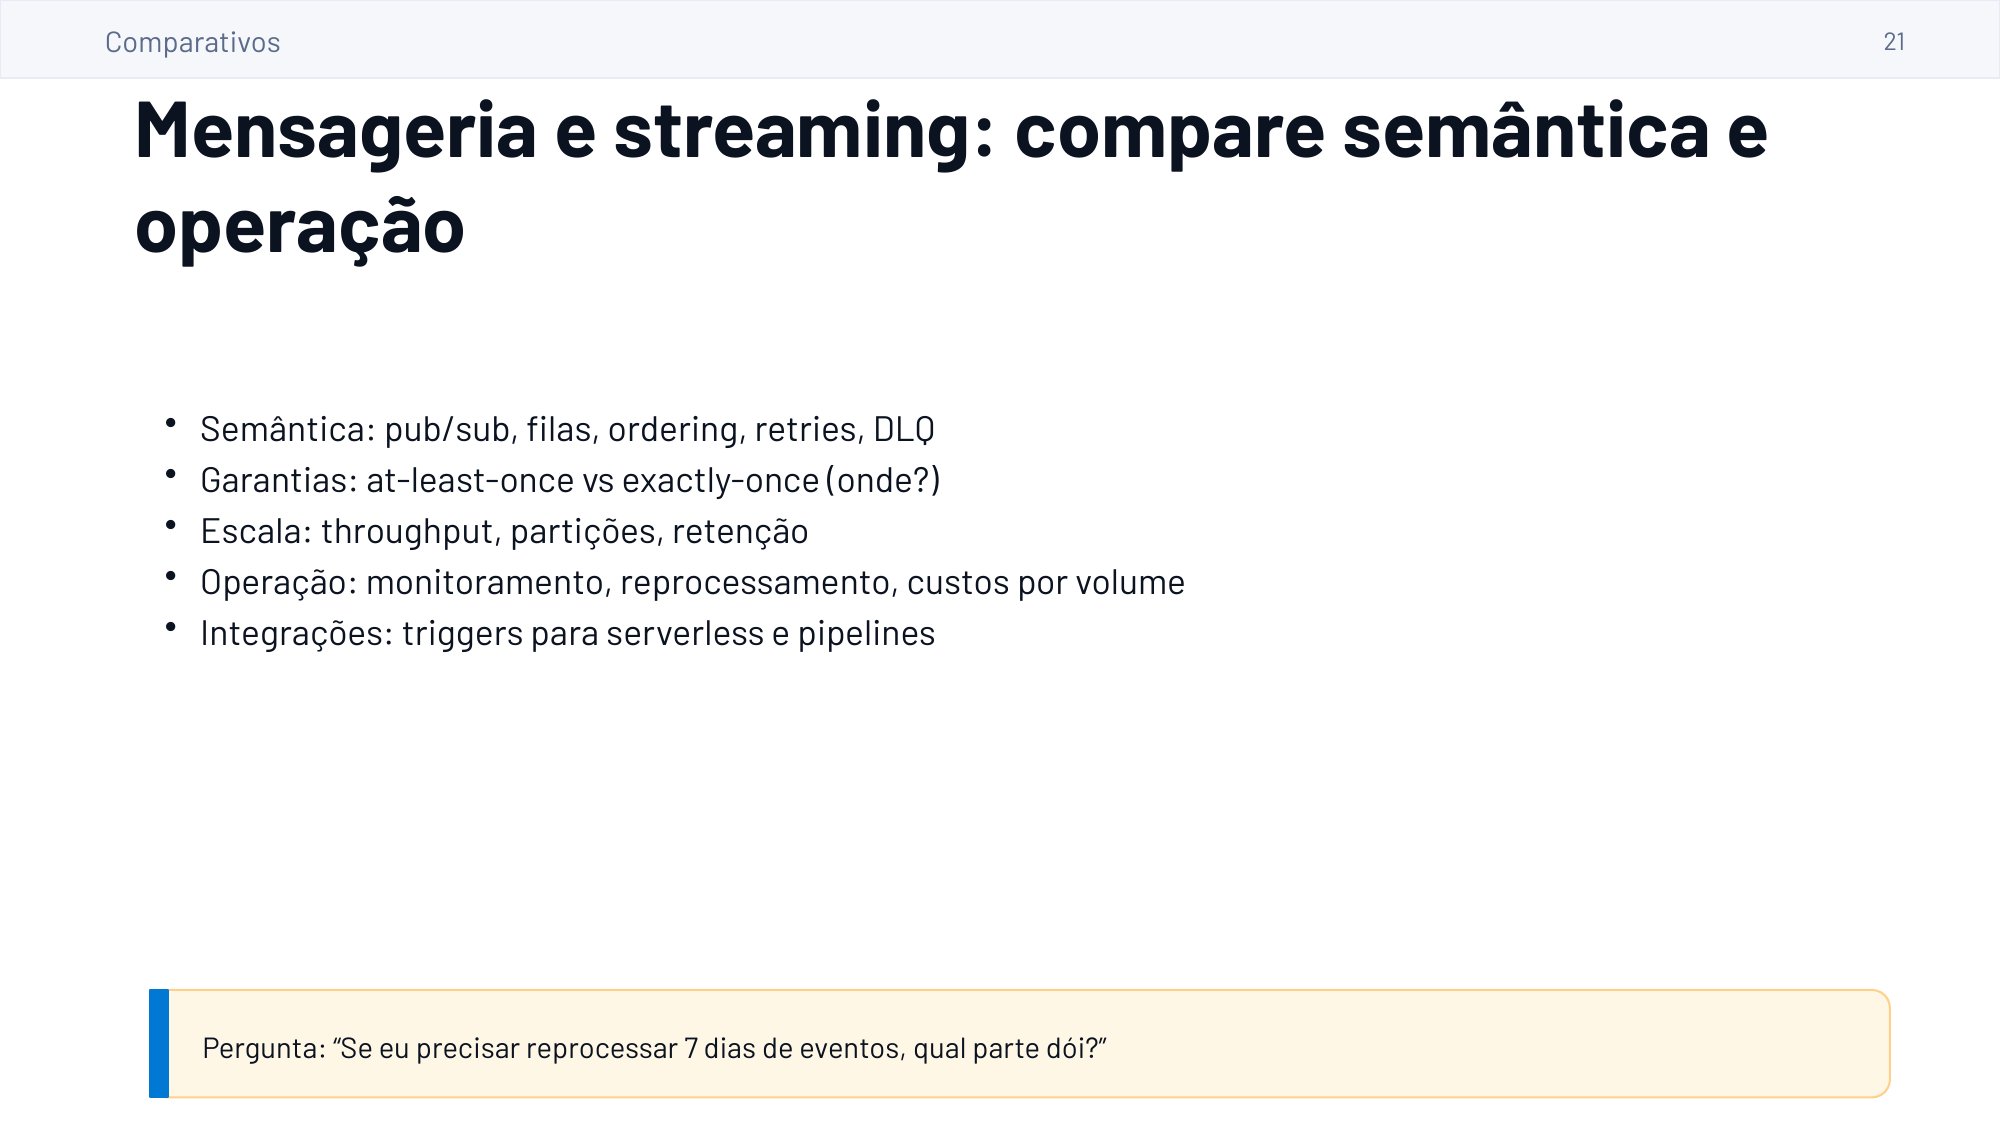

Comparativos
21
Mensageria e streaming: compare semântica e operação
Semântica: pub/sub, filas, ordering, retries, DLQ
Garantias: at-least-once vs exactly-once (onde?)
Escala: throughput, partições, retenção
Operação: monitoramento, reprocessamento, custos por volume
Integrações: triggers para serverless e pipelines

Pergunta: “Se eu precisar reprocessar 7 dias de eventos, qual parte dói?”